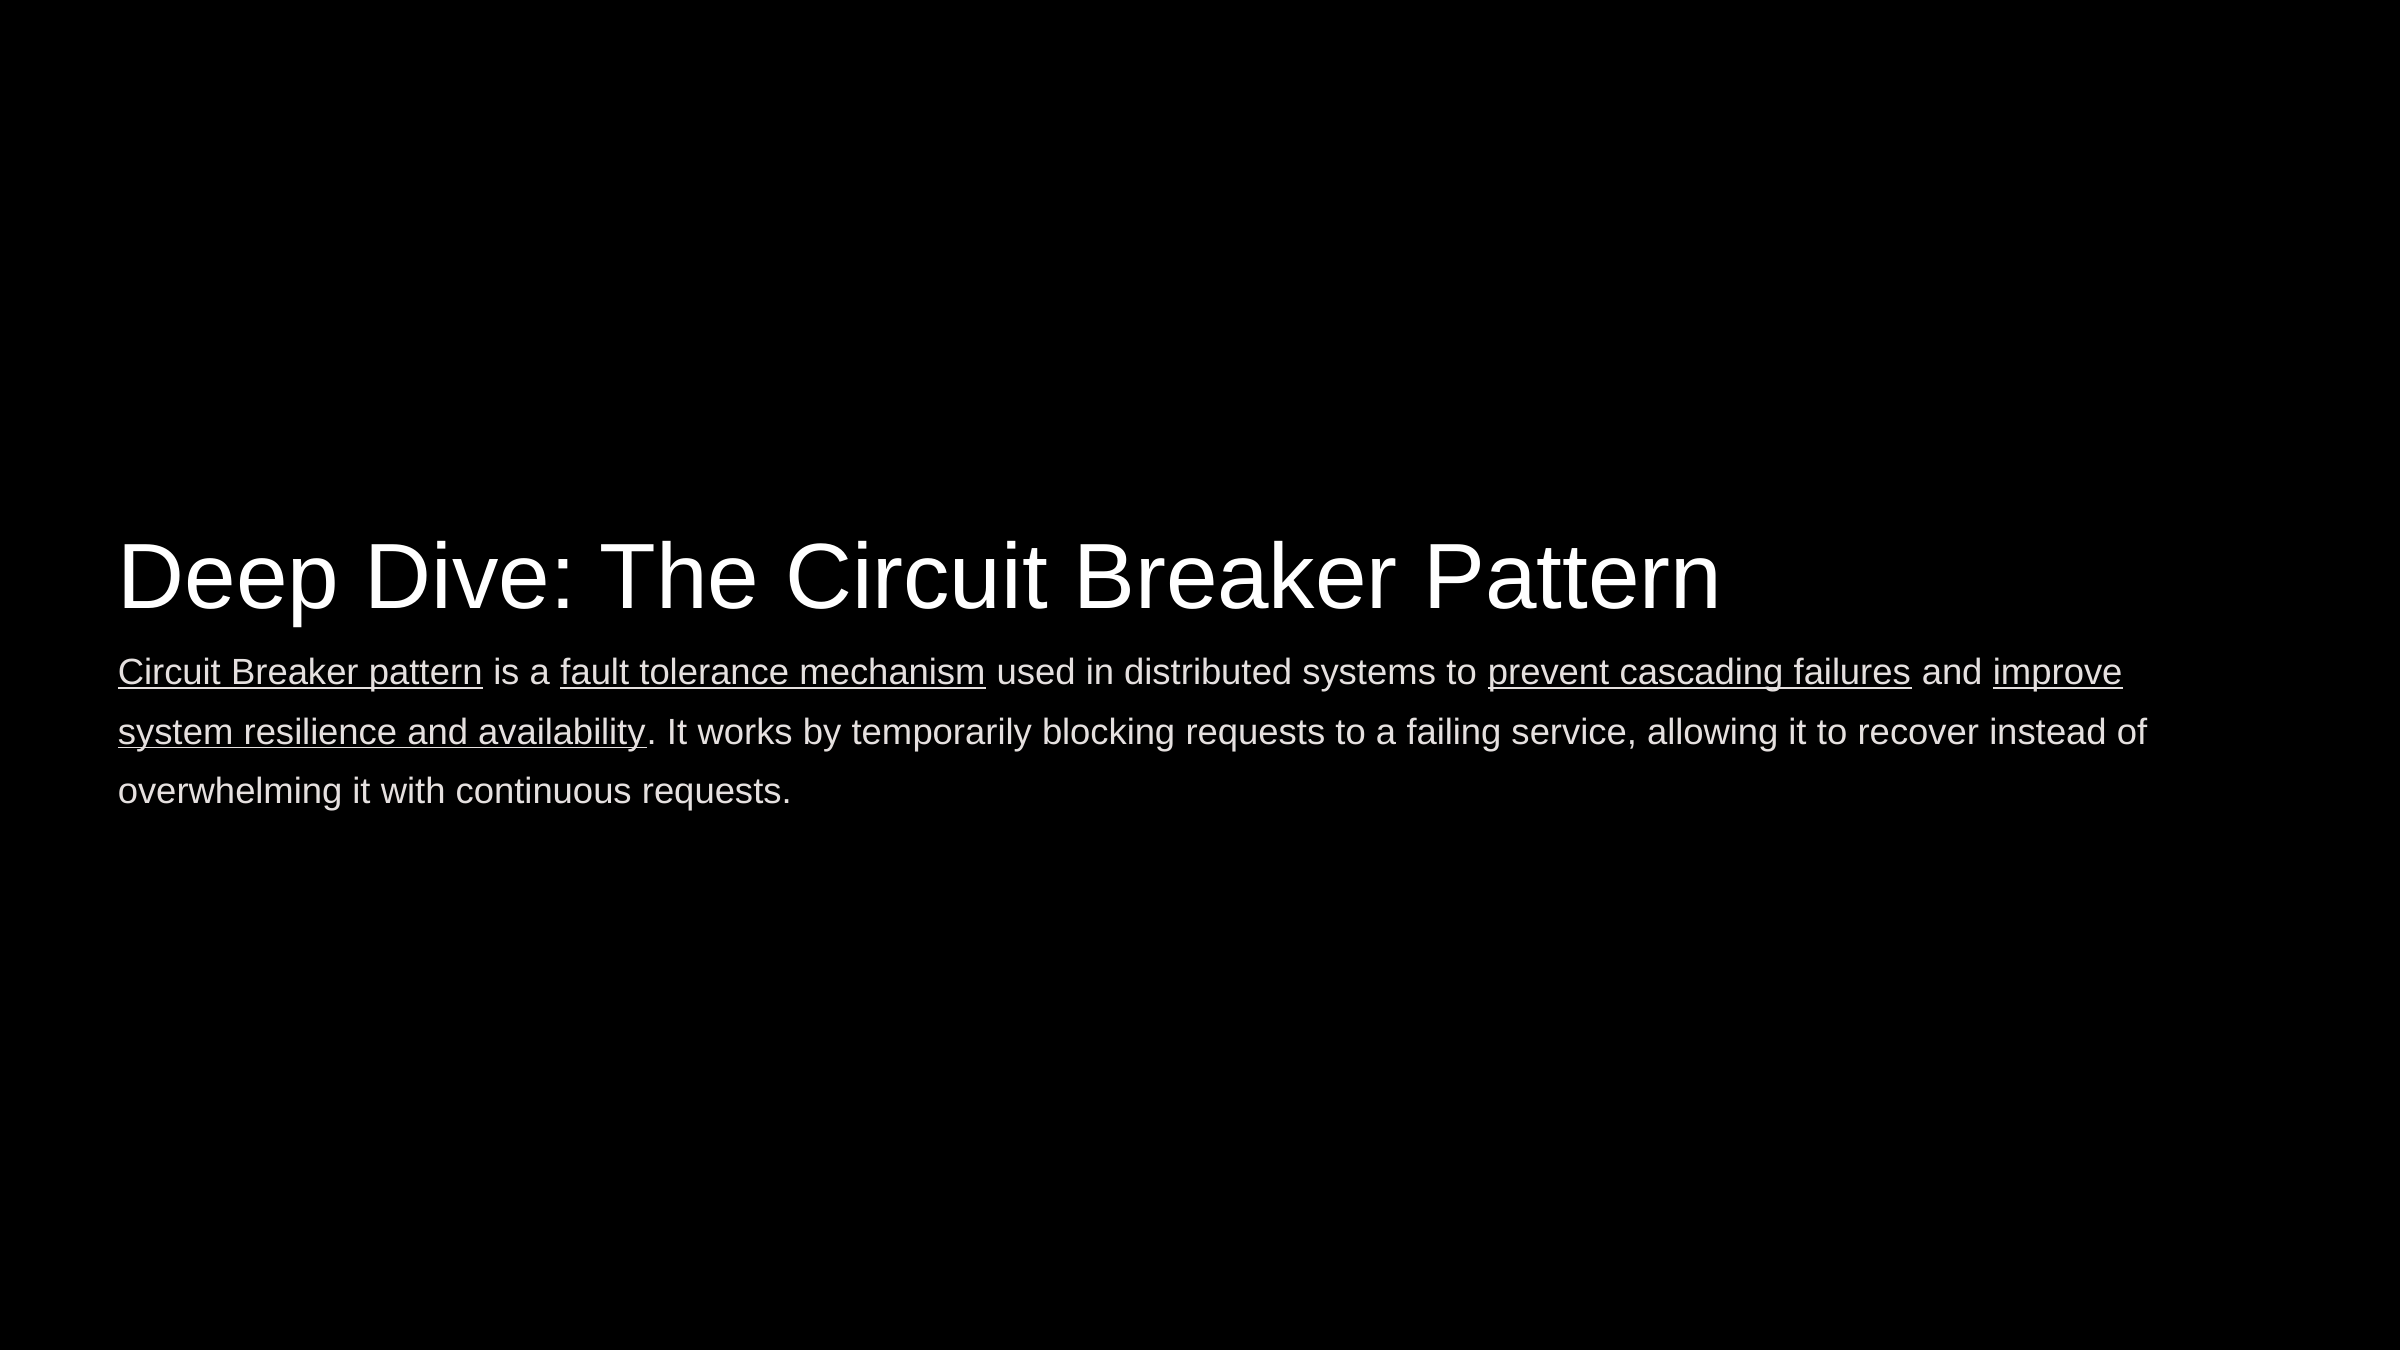

Deep Dive: The Circuit Breaker Pattern
Circuit Breaker pattern is a fault tolerance mechanism used in distributed systems to prevent cascading failures and improve system resilience and availability. It works by temporarily blocking requests to a failing service, allowing it to recover instead of overwhelming it with continuous requests.